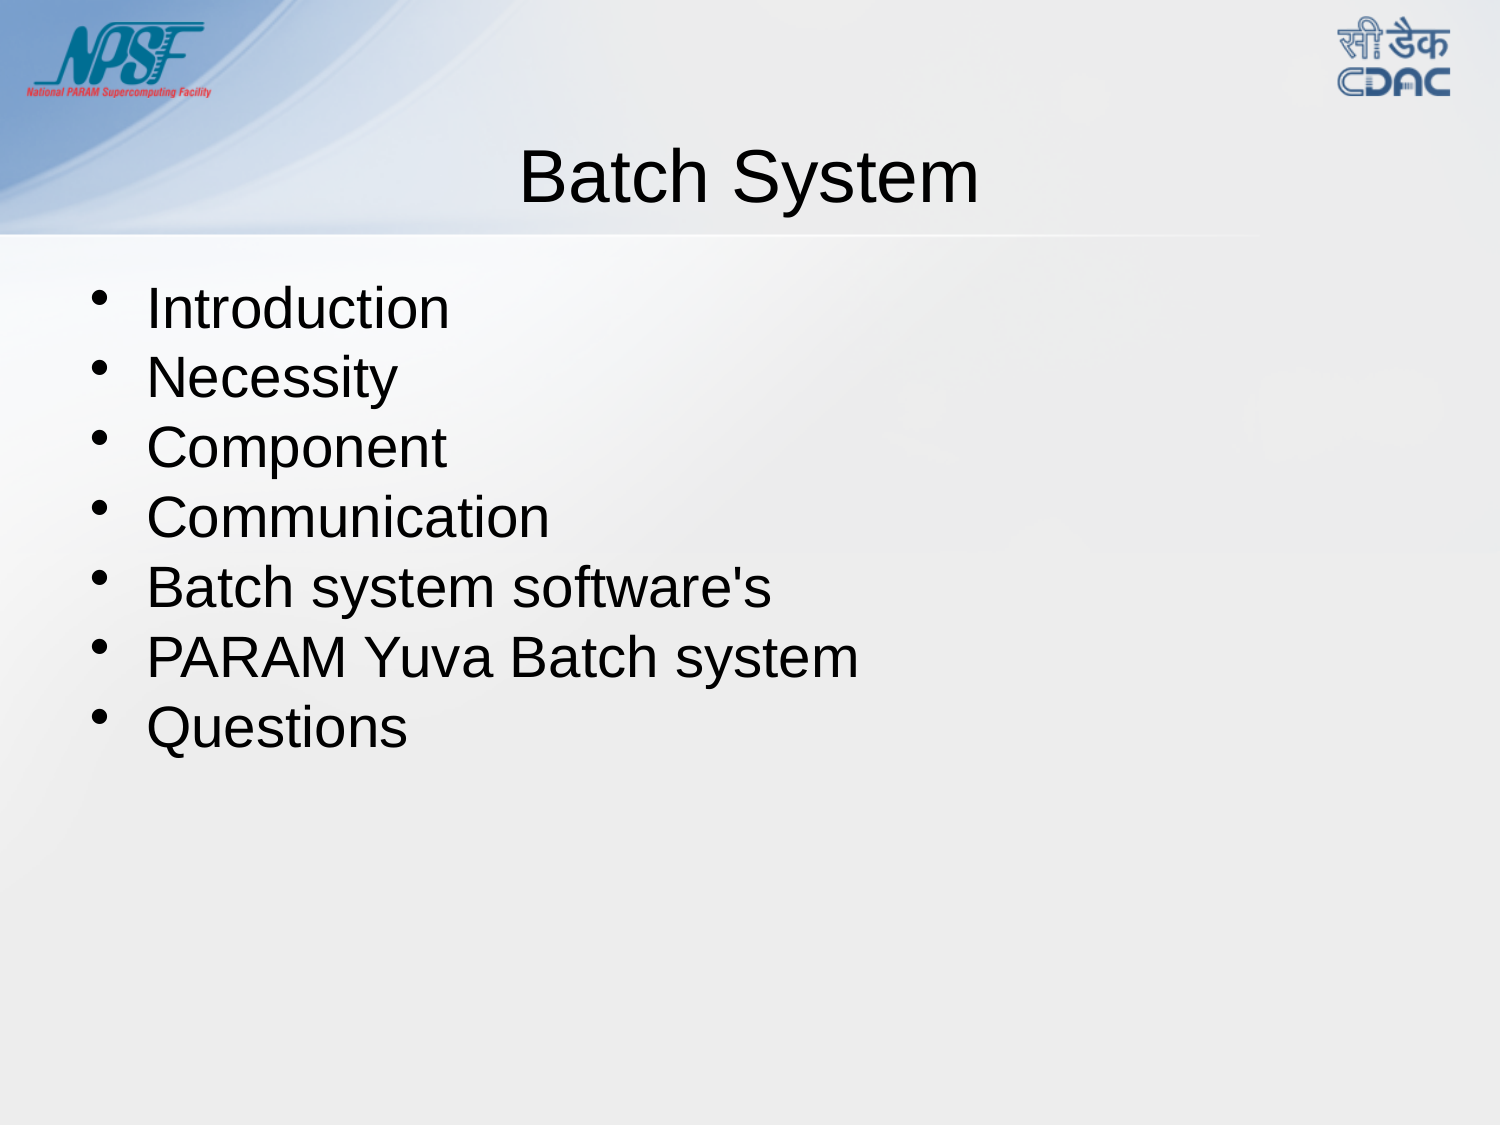

# Batch System
Introduction
Necessity
Component
Communication
Batch system software's
PARAM Yuva Batch system
Questions